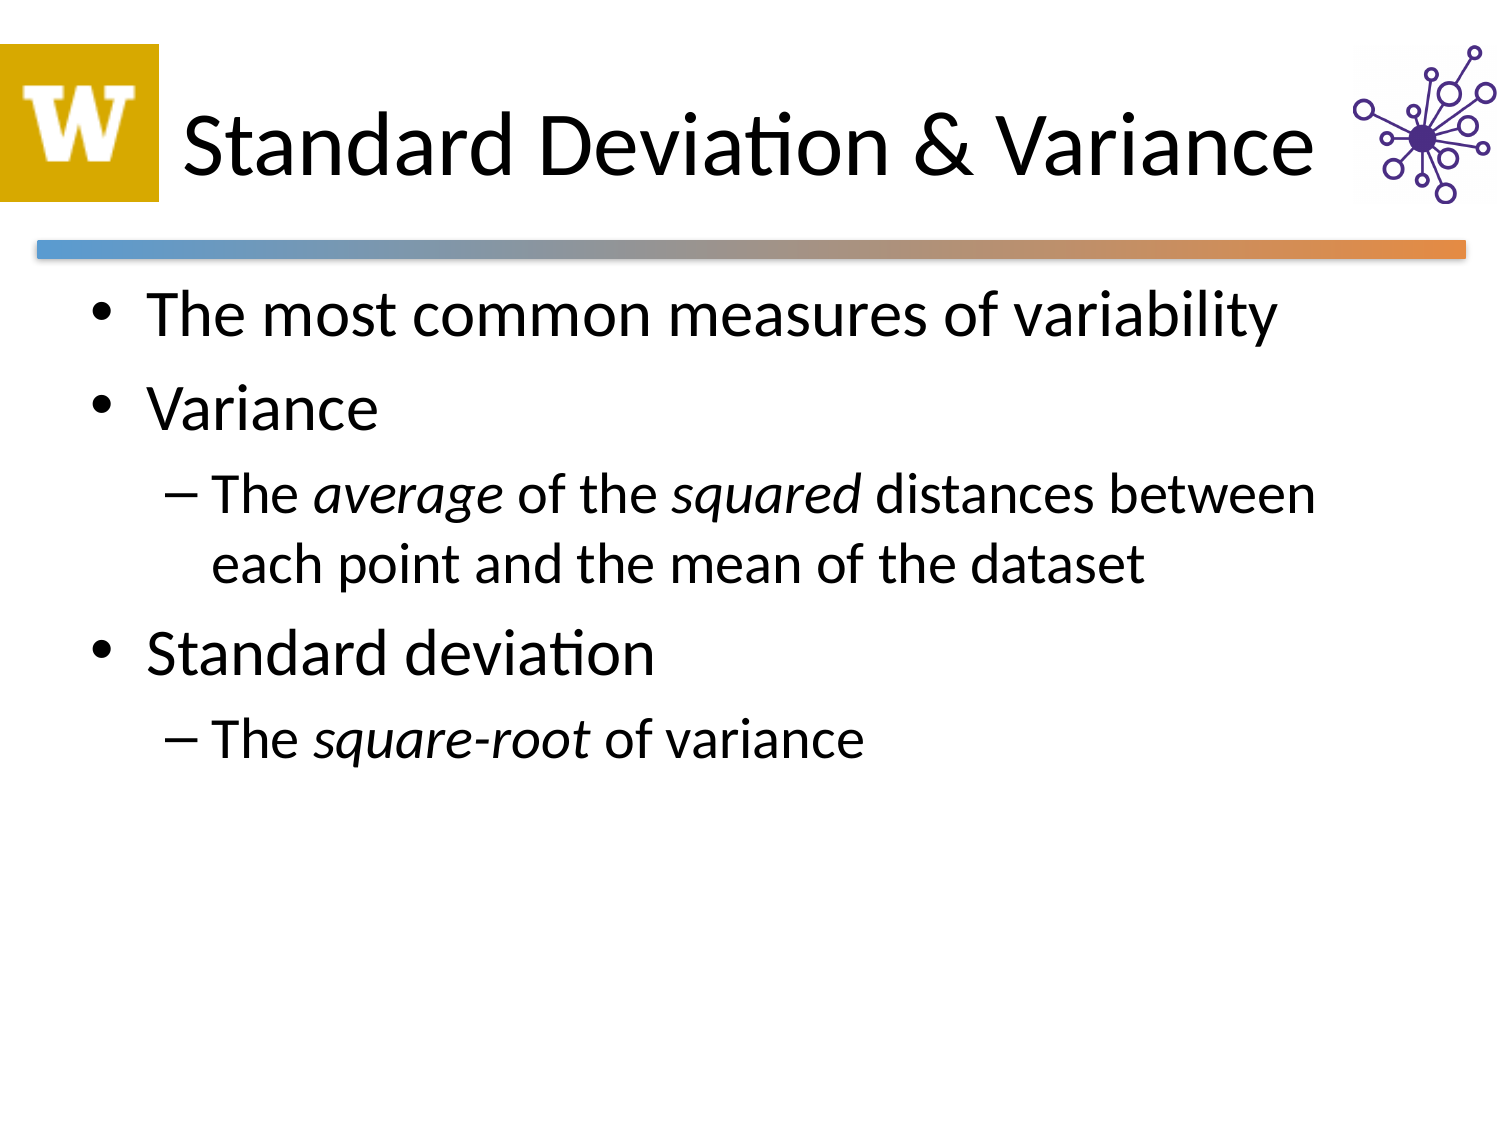

# Standard Deviation & Variance
The most common measures of variability
Variance
The average of the squared distances between each point and the mean of the dataset
Standard deviation
The square-root of variance